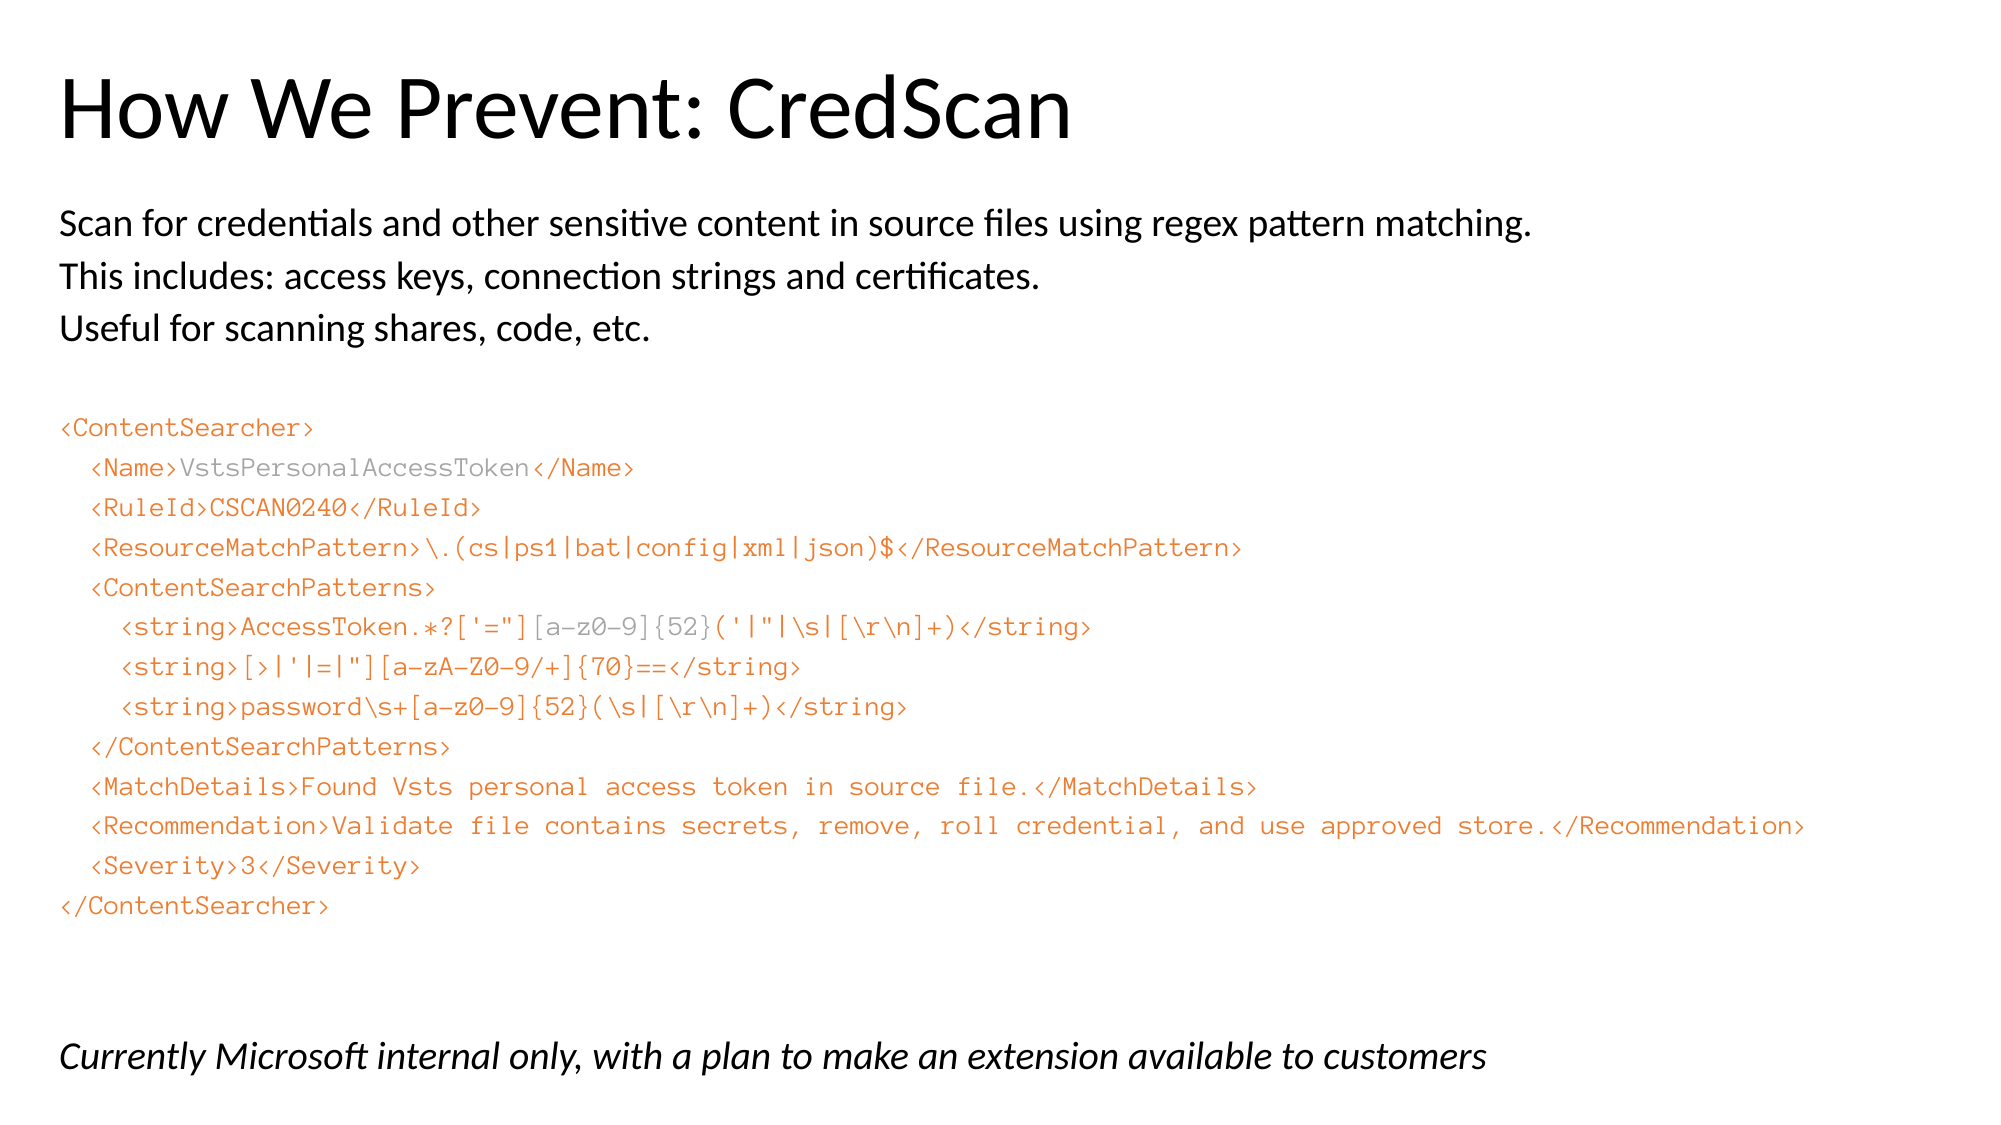

# How We Prevent: CredScan
Scan for credentials and other sensitive content in source files using regex pattern matching.
This includes: access keys, connection strings and certificates.
Useful for scanning shares, code, etc.

<ContentSearcher>
  <Name>VstsPersonalAccessToken</Name>
  <RuleId>CSCAN0240</RuleId>
  <ResourceMatchPattern>\.(cs|ps1|bat|config|xml|json)$</ResourceMatchPattern>
  <ContentSearchPatterns>
    <string>AccessToken.*?['="][a-z0-9]{52}('|"|\s|[\r\n]+)</string>
    <string>[>|'|=|"][a-zA-Z0-9/+]{70}==</string>
    <string>password\s+[a-z0-9]{52}(\s|[\r\n]+)</string>
  </ContentSearchPatterns>
  <MatchDetails>Found Vsts personal access token in source file.</MatchDetails>
  <Recommendation>Validate file contains secrets, remove, roll credential, and use approved store.</Recommendation>
  <Severity>3</Severity>
</ContentSearcher>

Currently Microsoft internal only, with a plan to make an extension available to customers